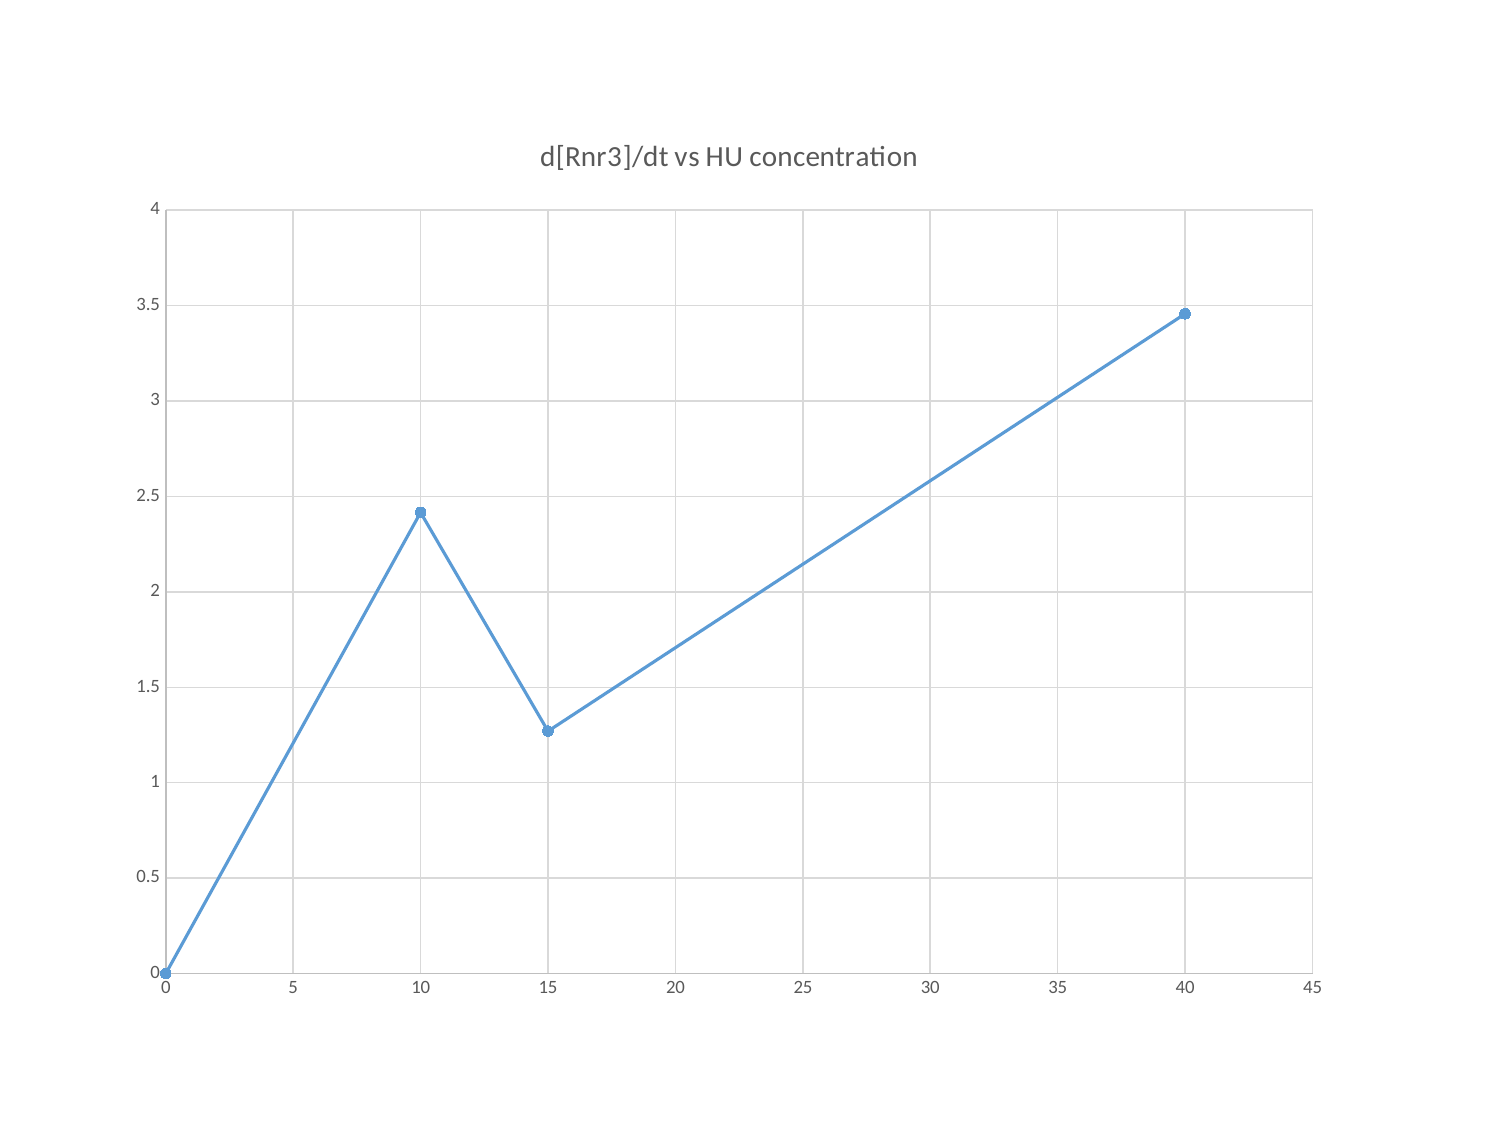

### Chart: d[Rnr3]/dt vs HU concentration

| Category |  |
|---|---|